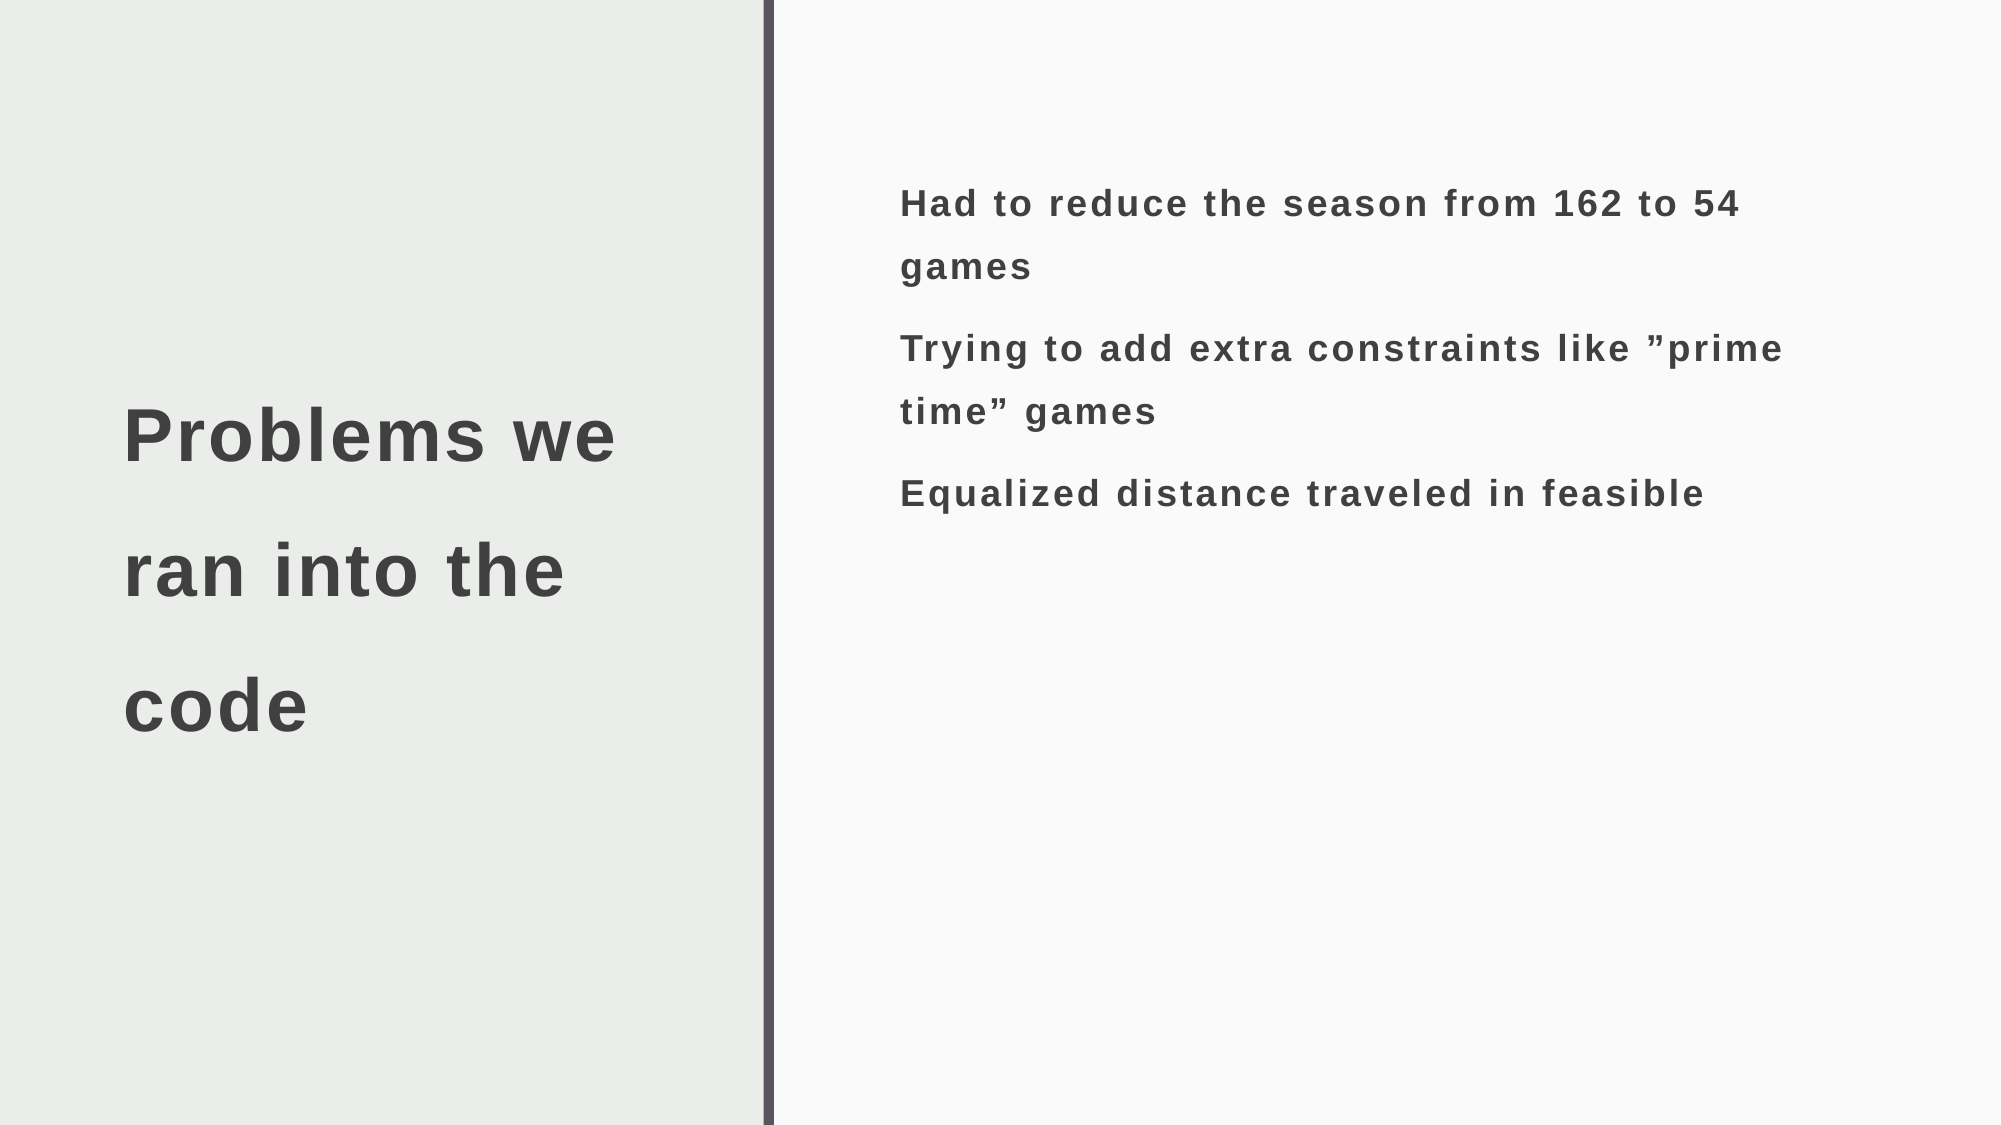

# Problems we ran into the code
Had to reduce the season from 162 to 54 games
Trying to add extra constraints like ”prime time” games
Equalized distance traveled in feasible